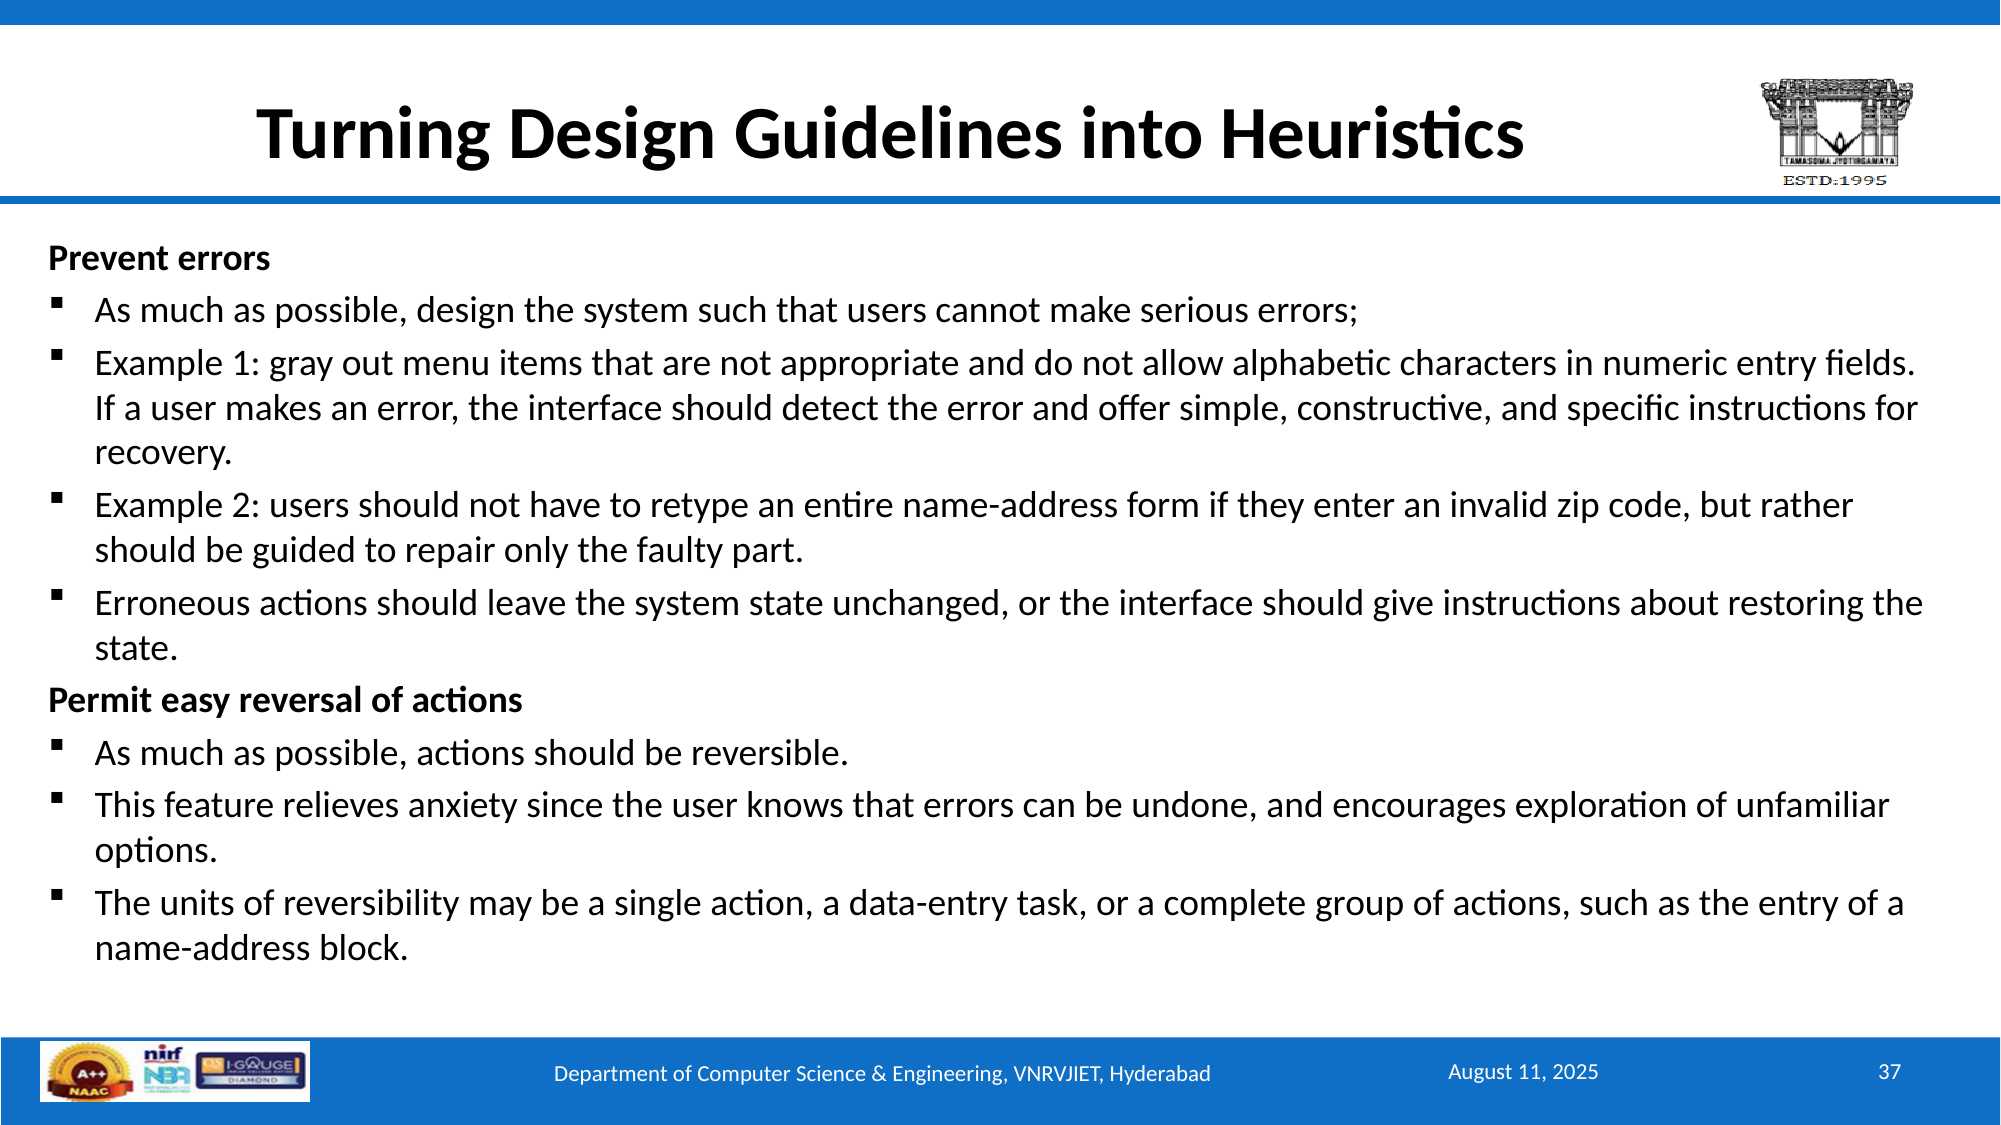

# Turning Design Guidelines into Heuristics
Prevent errors
As much as possible, design the system such that users cannot make serious errors;
Example 1: gray out menu items that are not appropriate and do not allow alphabetic characters in numeric entry fields. If a user makes an error, the interface should detect the error and offer simple, constructive, and specific instructions for recovery.
Example 2: users should not have to retype an entire name-address form if they enter an invalid zip code, but rather should be guided to repair only the faulty part.
Erroneous actions should leave the system state unchanged, or the interface should give instructions about restoring the state.
Permit easy reversal of actions
As much as possible, actions should be reversible.
This feature relieves anxiety since the user knows that errors can be undone, and encourages exploration of unfamiliar options.
The units of reversibility may be a single action, a data-entry task, or a complete group of actions, such as the entry of a name-address block.
August 11, 2025
37
Department of Computer Science & Engineering, VNRVJIET, Hyderabad